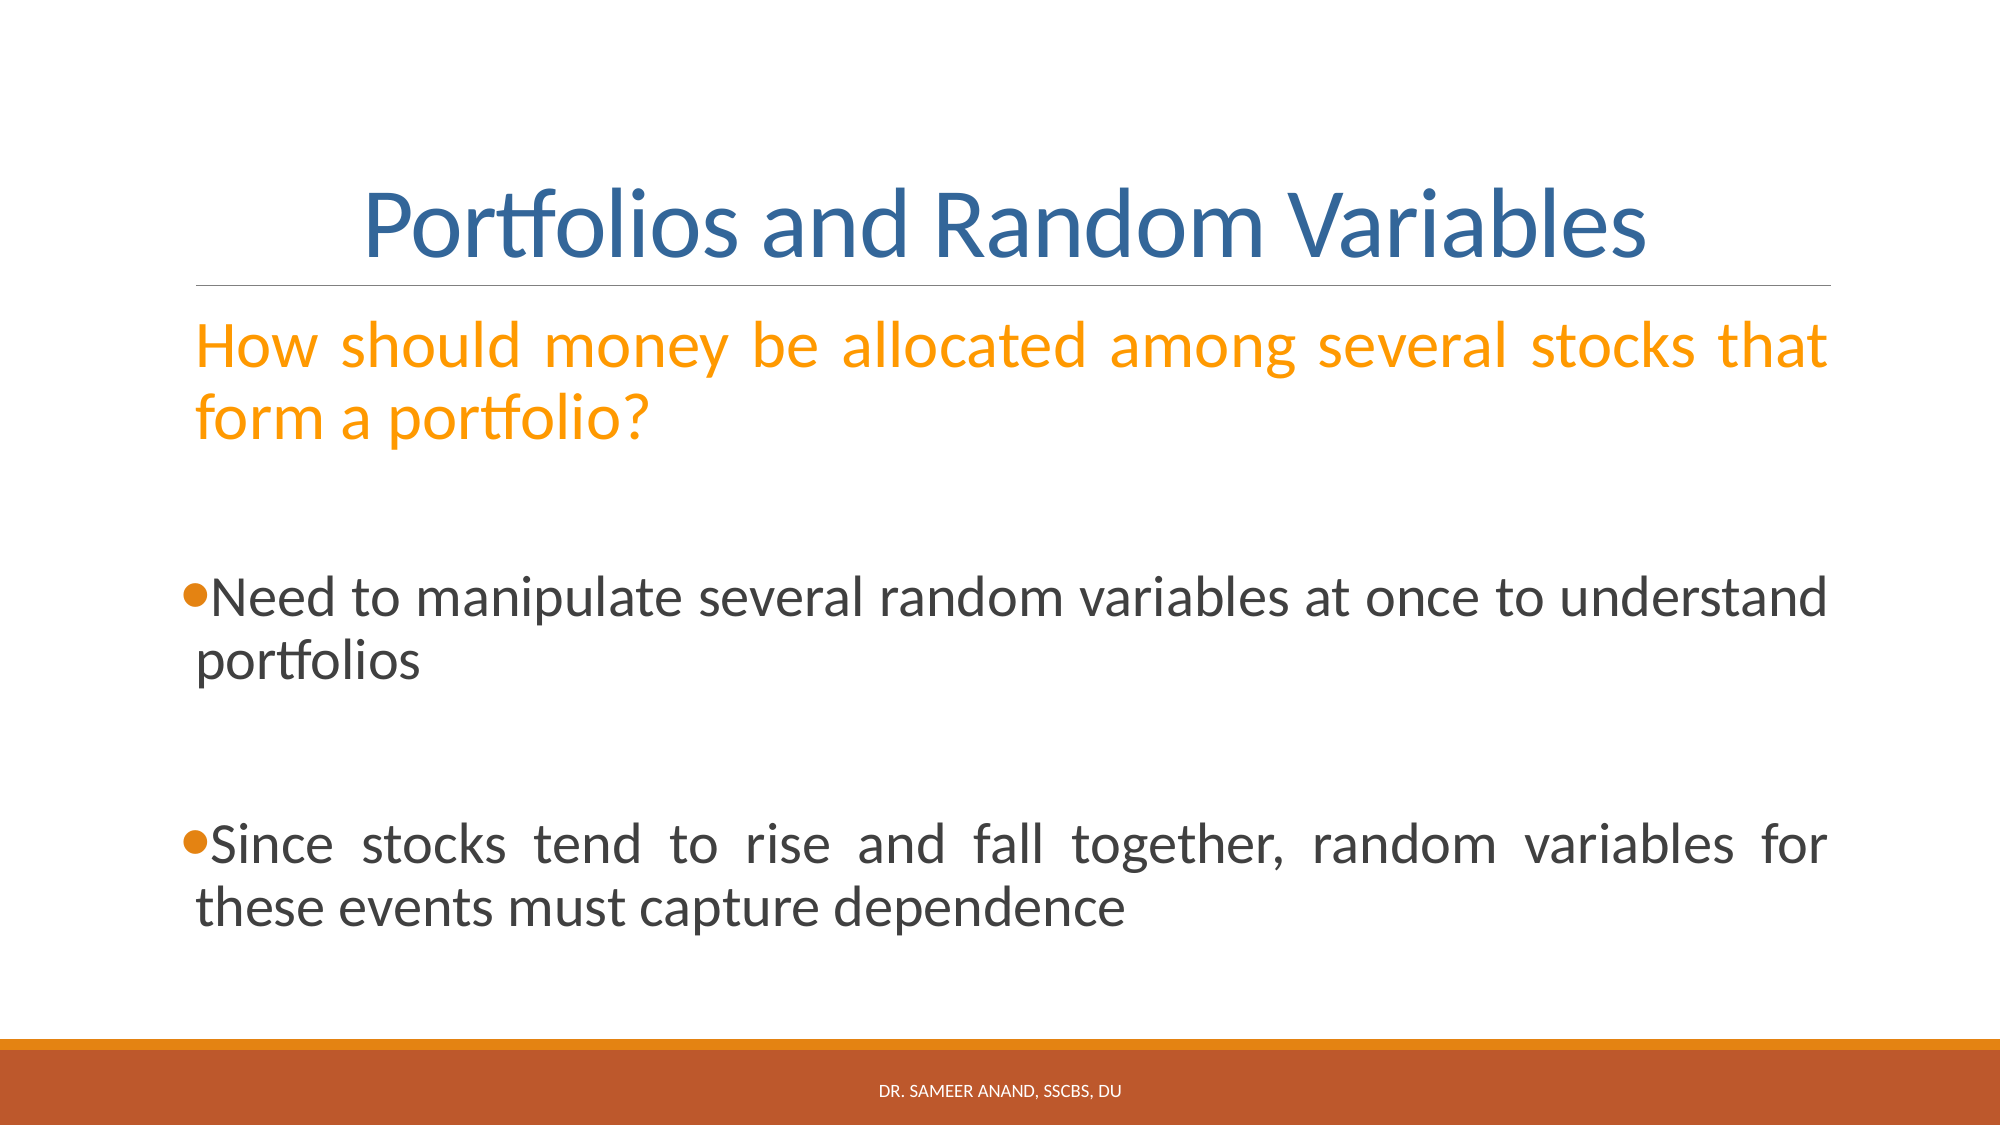

# Portfolios and Random Variables
How should money be allocated among several stocks that form a portfolio?

Need to manipulate several random variables at once to understand portfolios

Since stocks tend to rise and fall together, random variables for these events must capture dependence

Dr. Sameer Anand, SSCBS, DU